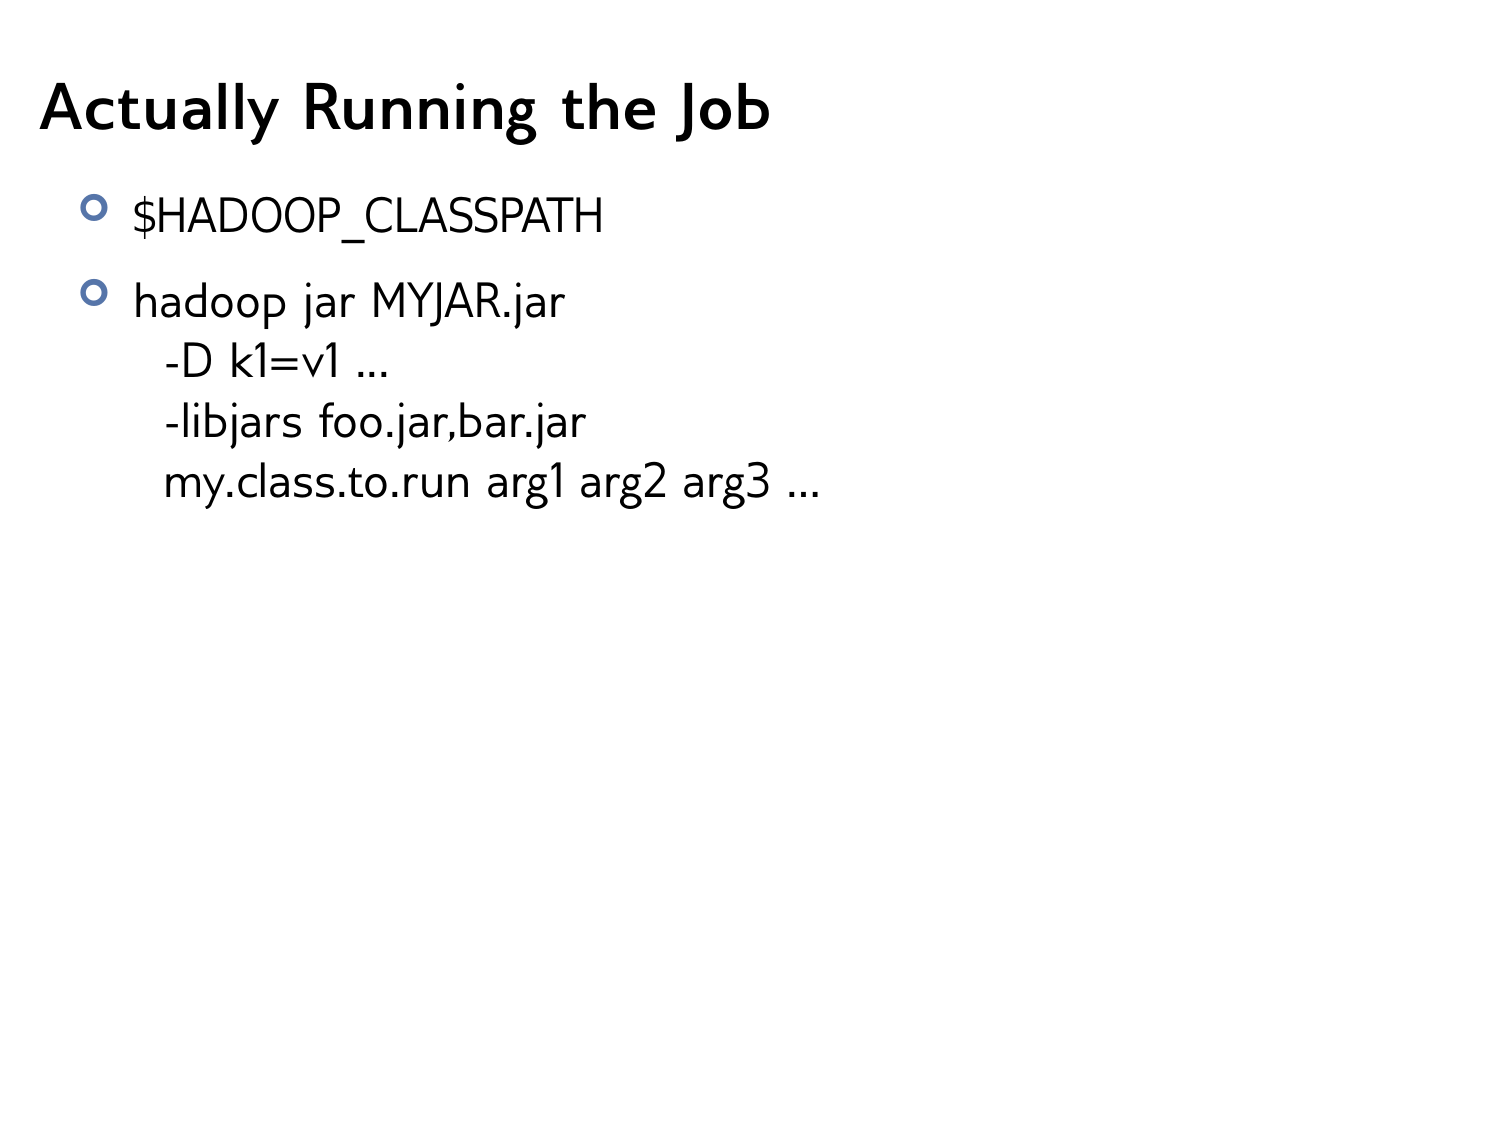

# Actually Running the Job
$HADOOP_CLASSPATH
hadoop jar MYJAR.jar
  -D k1=v1 ...
  -libjars foo.jar,bar.jar
  my.class.to.run arg1 arg2 arg3 …